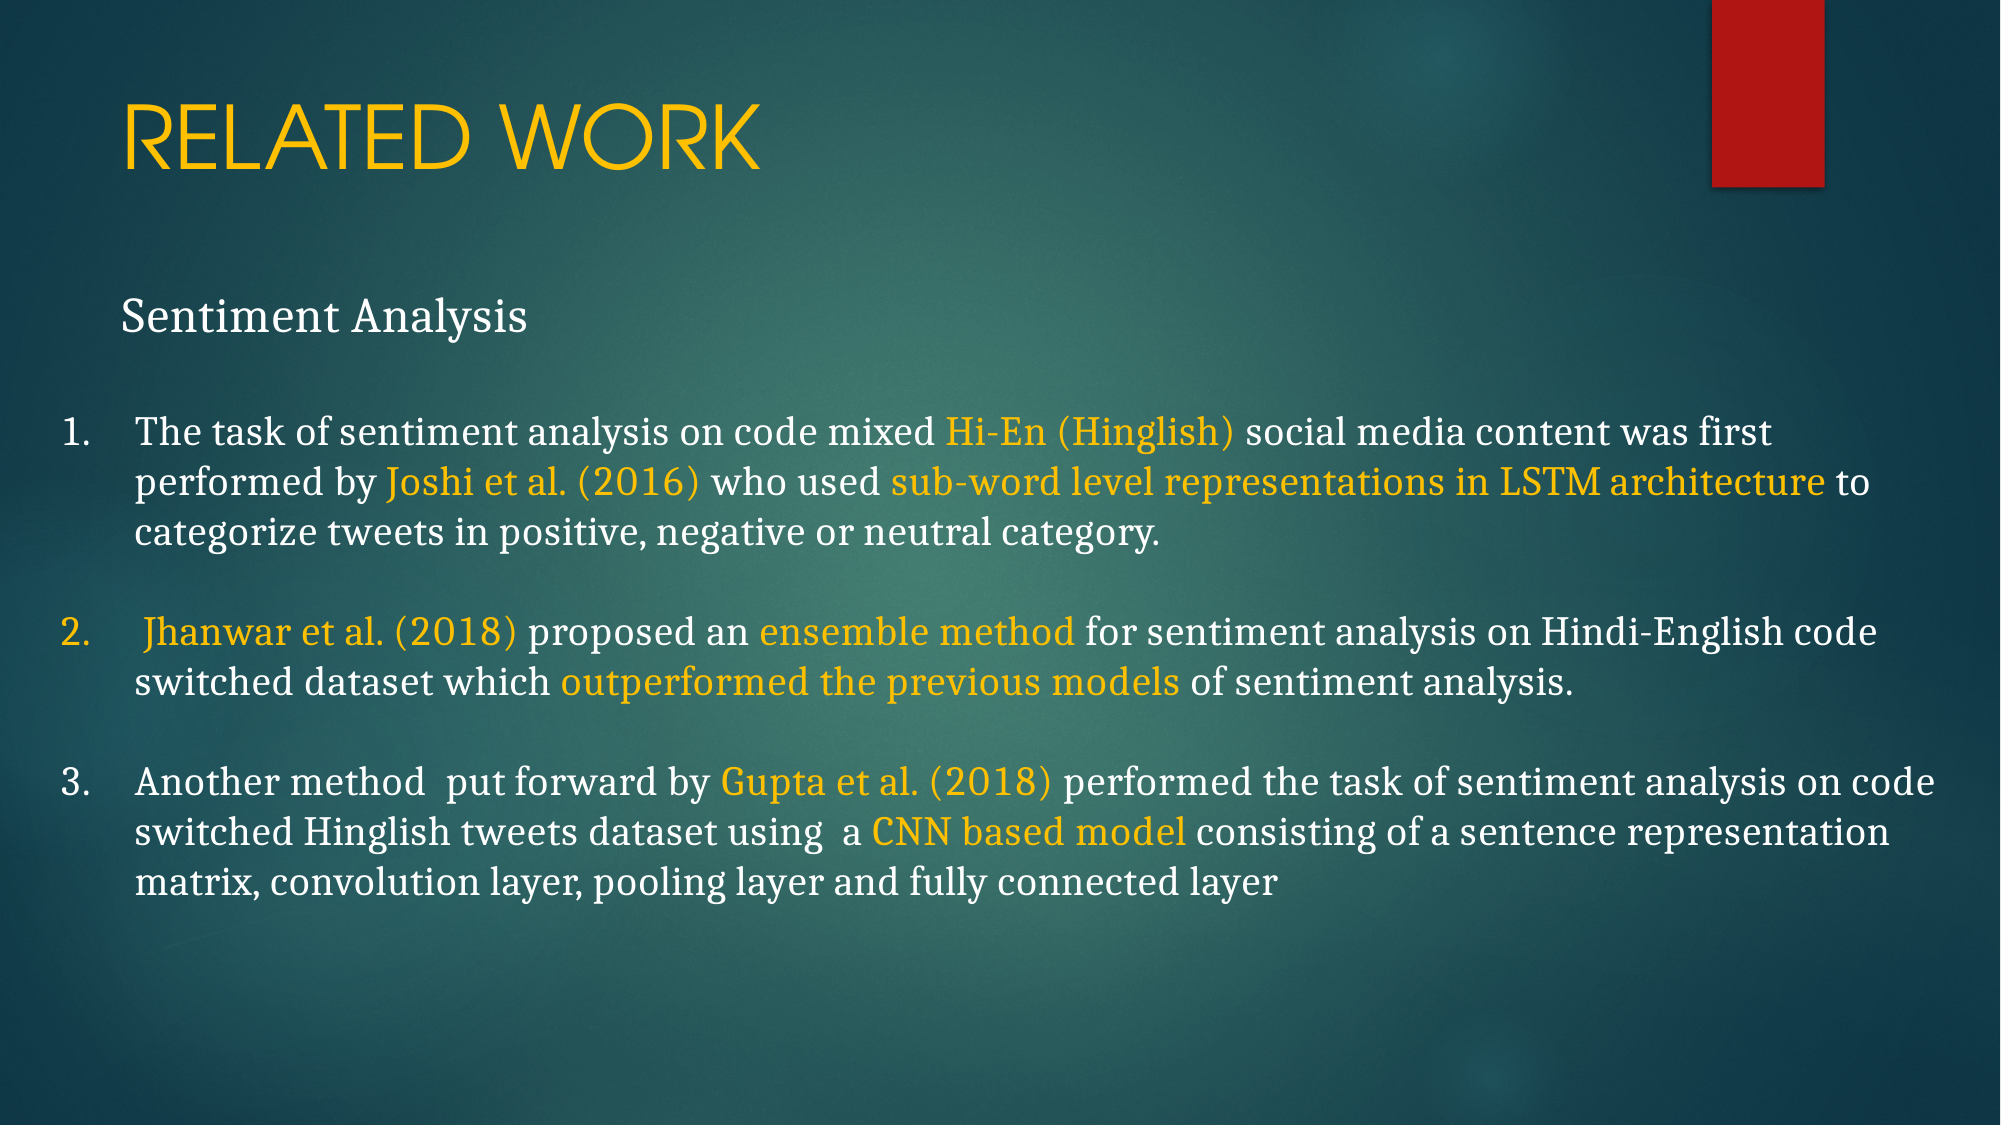

# RELATED WORK
Sentiment Analysis
The task of sentiment analysis on code mixed Hi-En (Hinglish) social media content was first performed by Joshi et al. (2016) who used sub-word level representations in LSTM architecture to categorize tweets in positive, negative or neutral category.

 Jhanwar et al. (2018) proposed an ensemble method for sentiment analysis on Hindi-English code switched dataset which outperformed the previous models of sentiment analysis.

Another method  put forward by Gupta et al. (2018) performed the task of sentiment analysis on code switched Hinglish tweets dataset using  a CNN based model consisting of a sentence representation matrix, convolution layer, pooling layer and fully connected layer